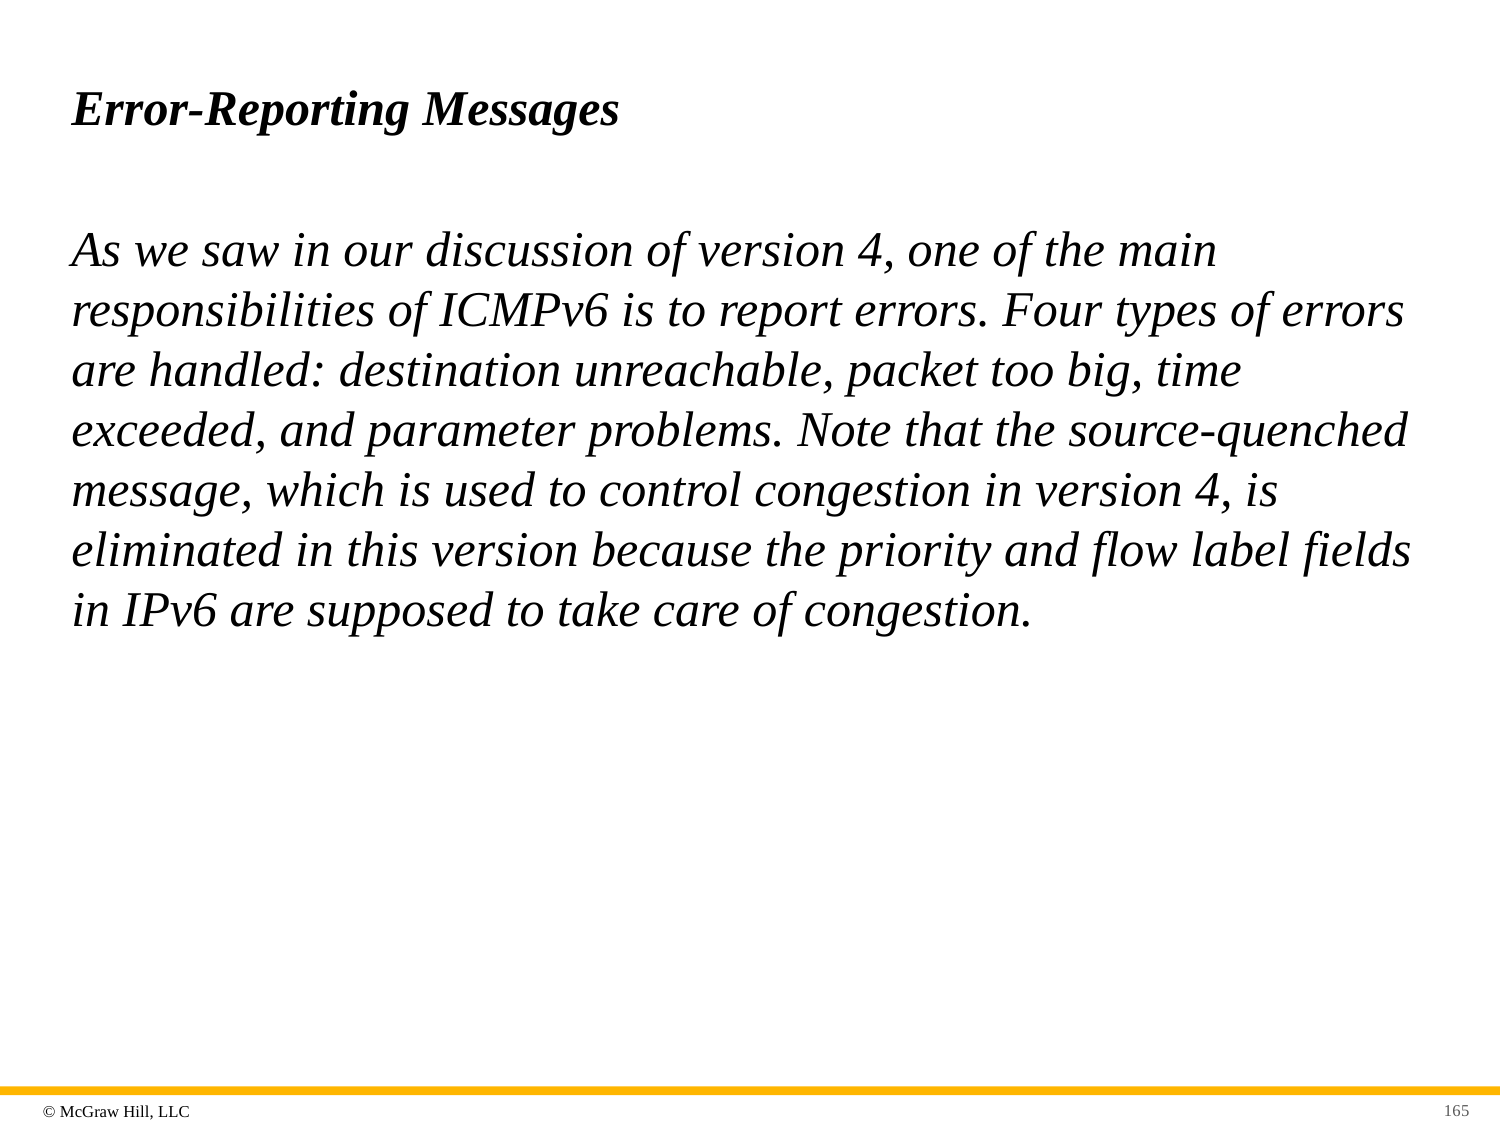

# Error-Reporting Messages
As we saw in our discussion of version 4, one of the main responsibilities of ICMPv6 is to report errors. Four types of errors are handled: destination unreachable, packet too big, time exceeded, and parameter problems. Note that the source-quenched message, which is used to control congestion in version 4, is eliminated in this version because the priority and flow label fields in IPv6 are supposed to take care of congestion.
165